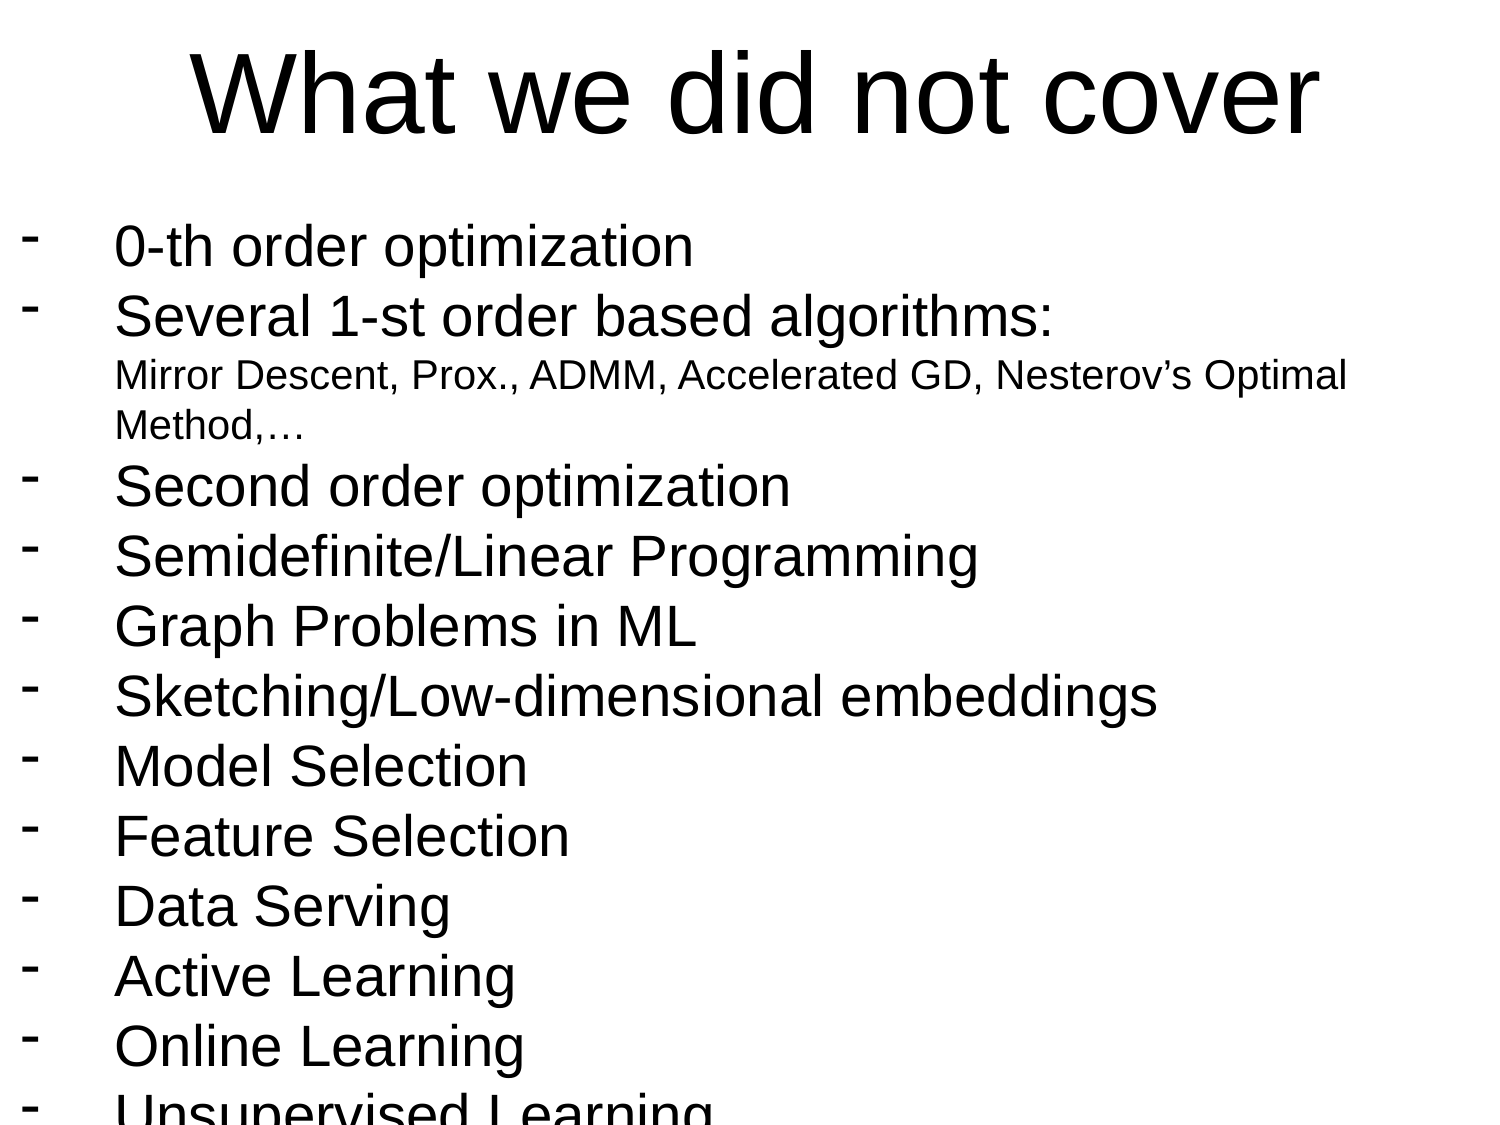

# What we did not cover

0-th order optimization
Several 1-st order based algorithms:
Mirror Descent, Prox., ADMM, Accelerated GD, Nesterov’s Optimal Method,…
Second order optimization
Semidefinite/Linear Programming
Graph Problems in ML
Sketching/Low-dimensional embeddings
Model Selection
Feature Selection
Data Serving
Active Learning
Online Learning
Unsupervised Learning